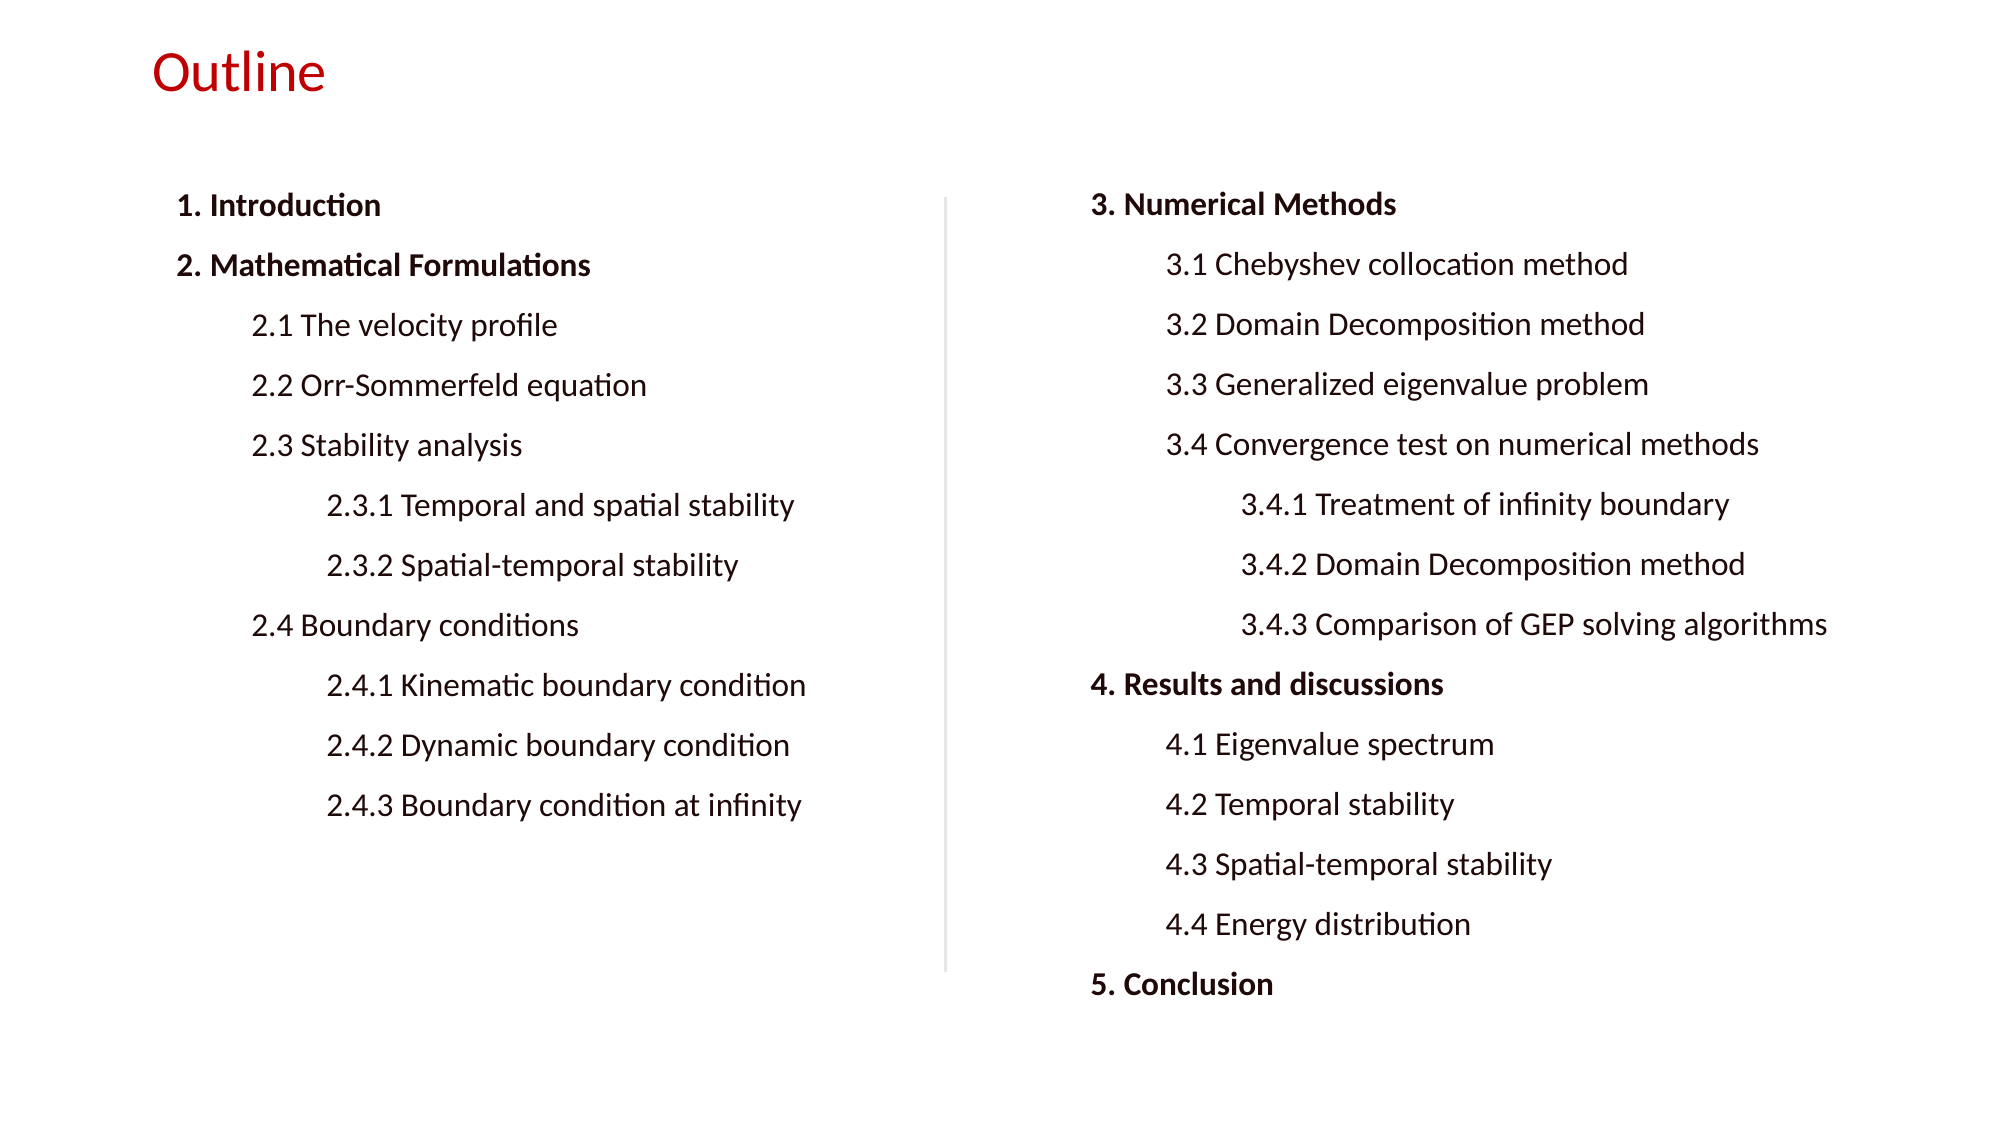

# Outline
 Introduction
 Mathematical Formulations
2.1 The velocity profile
2.2 Orr-Sommerfeld equation
2.3 Stability analysis
2.3.1 Temporal and spatial stability
2.3.2 Spatial-temporal stability
2.4 Boundary conditions
2.4.1 Kinematic boundary condition
2.4.2 Dynamic boundary condition
2.4.3 Boundary condition at infinity

 Numerical Methods
3.1 Chebyshev collocation method
3.2 Domain Decomposition method
3.3 Generalized eigenvalue problem
3.4 Convergence test on numerical methods
3.4.1 Treatment of infinity boundary
3.4.2 Domain Decomposition method
3.4.3 Comparison of GEP solving algorithms
 Results and discussions
4.1 Eigenvalue spectrum
4.2 Temporal stability
4.3 Spatial-temporal stability
4.4 Energy distribution
 Conclusion